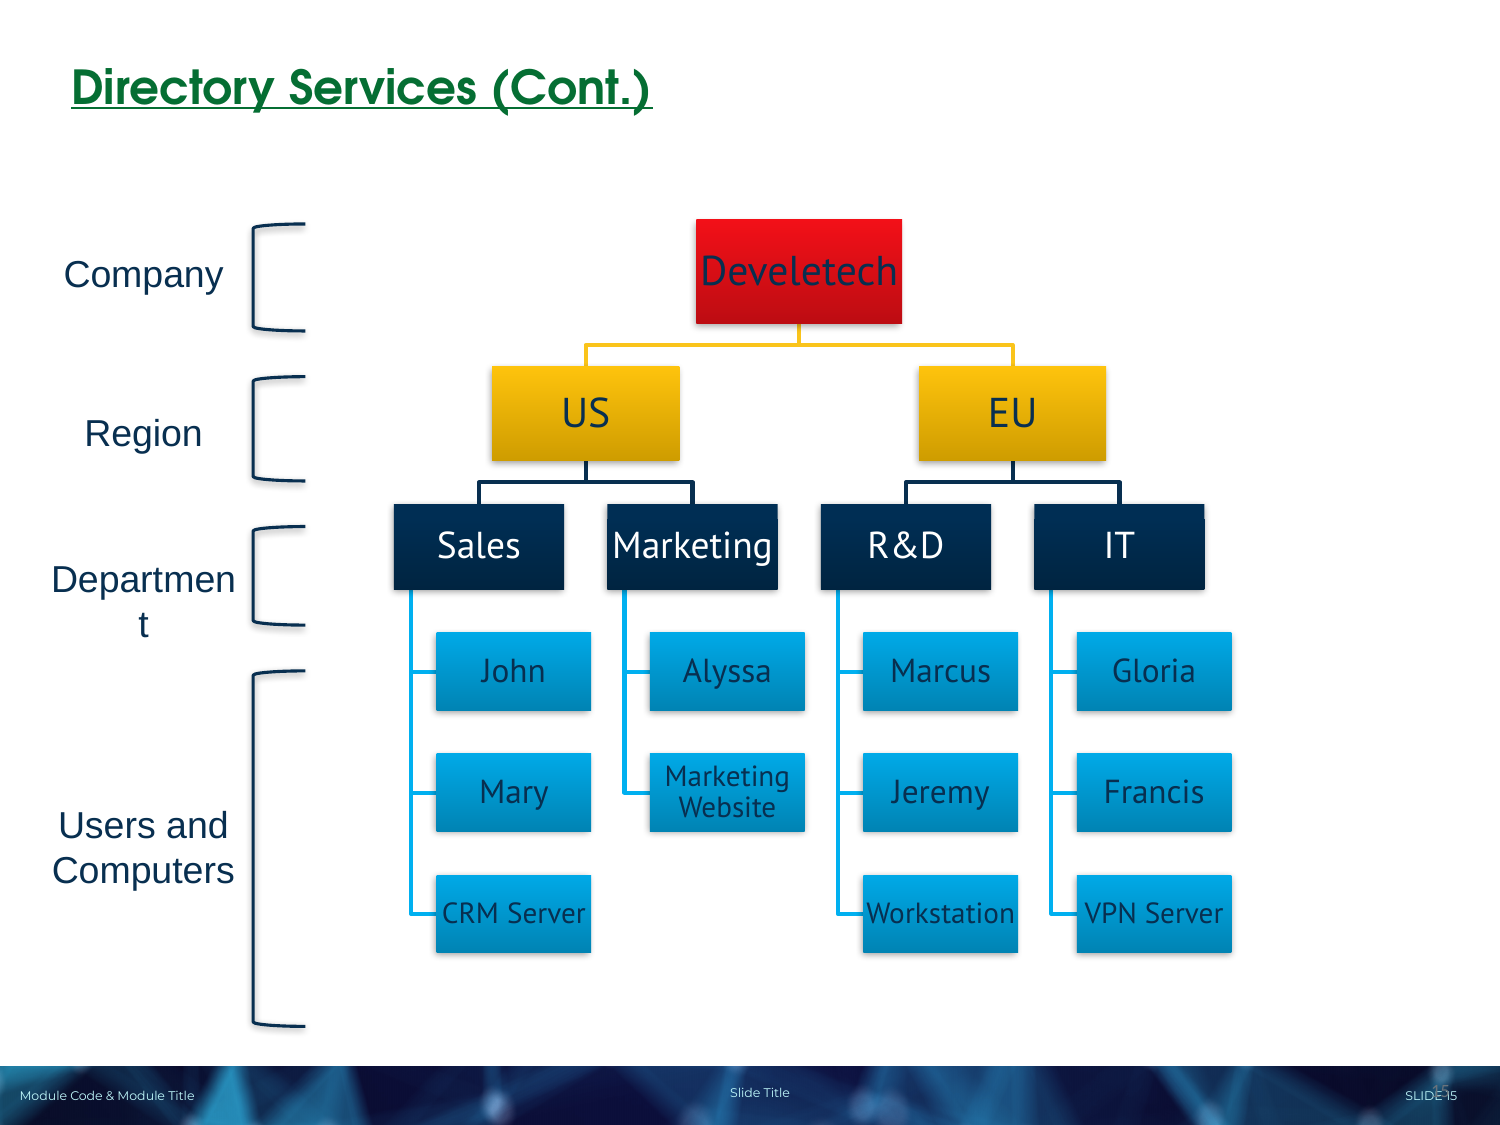

# Directory Services (Cont.)
Develetech
US
Sales
John
Mary
CRM Server
Marketing
Alyssa
Marketing Website
EU
R&D
Marcus
Jeremy
Workstation
IT
Gloria
Francis
VPN Server

Company

Region

Department

Users and Computers
15